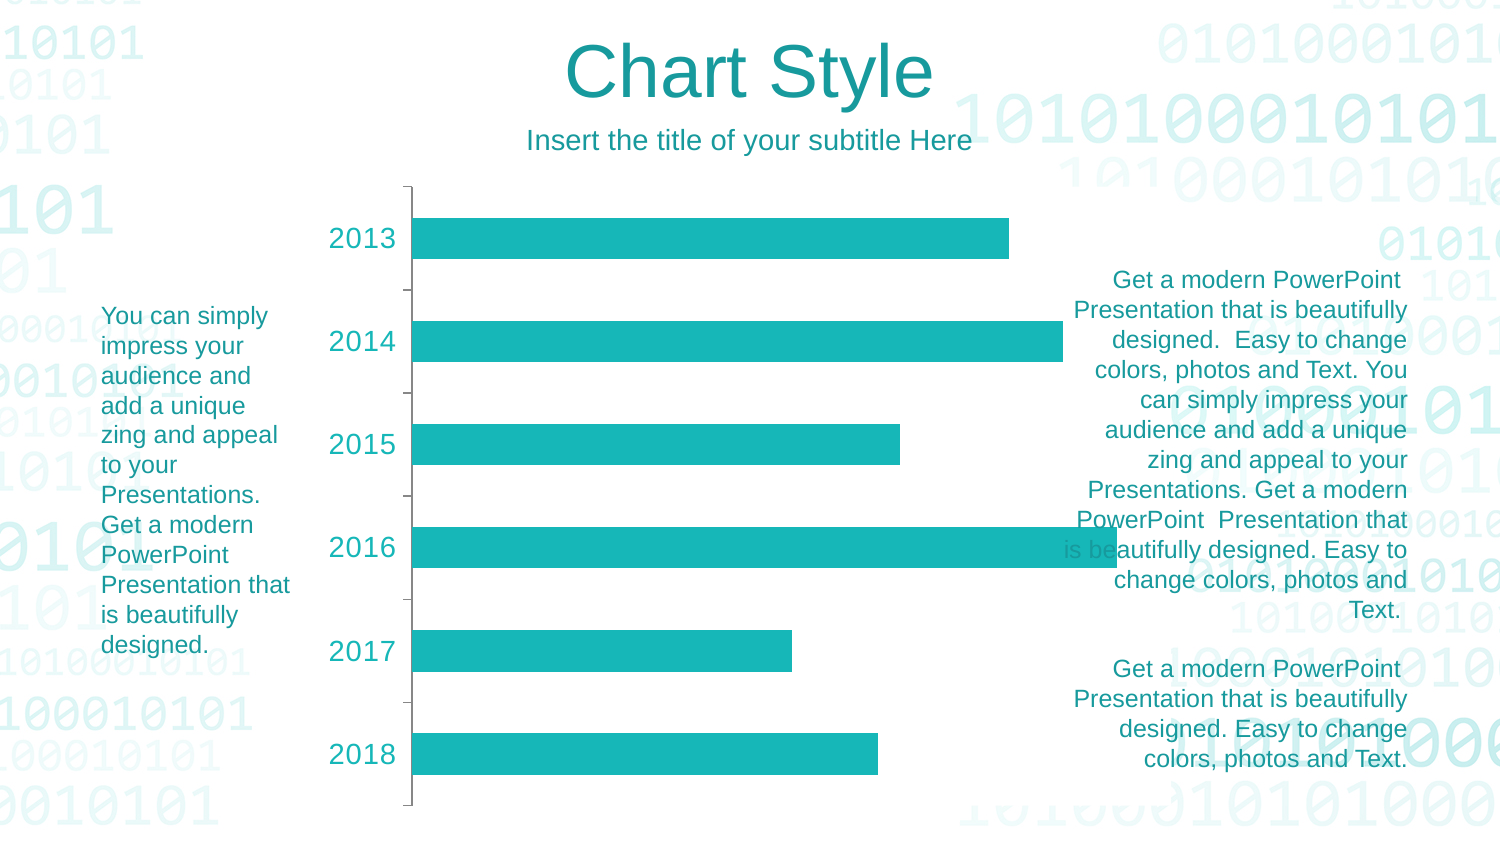

Chart Style
Insert the title of your subtitle Here

### Chart

| Category | Series 1 |
|---|---|
| 2018 | 43.0 |
| 2017 | 35.0 |
| 2016 | 65.0 |
| 2015 | 45.0 |
| 2014 | 60.0 |
| 2013 | 55.0 |
Get a modern PowerPoint  Presentation that is beautifully designed.  Easy to change colors, photos and Text. You can simply impress your audience and add a unique zing and appeal to your Presentations. Get a modern PowerPoint  Presentation that is beautifully designed. Easy to change colors, photos and Text.

Get a modern PowerPoint  Presentation that is beautifully designed. Easy to change colors, photos and Text.
You can simply impress your audience and add a unique zing and appeal to your Presentations. Get a modern PowerPoint  Presentation that is beautifully designed.